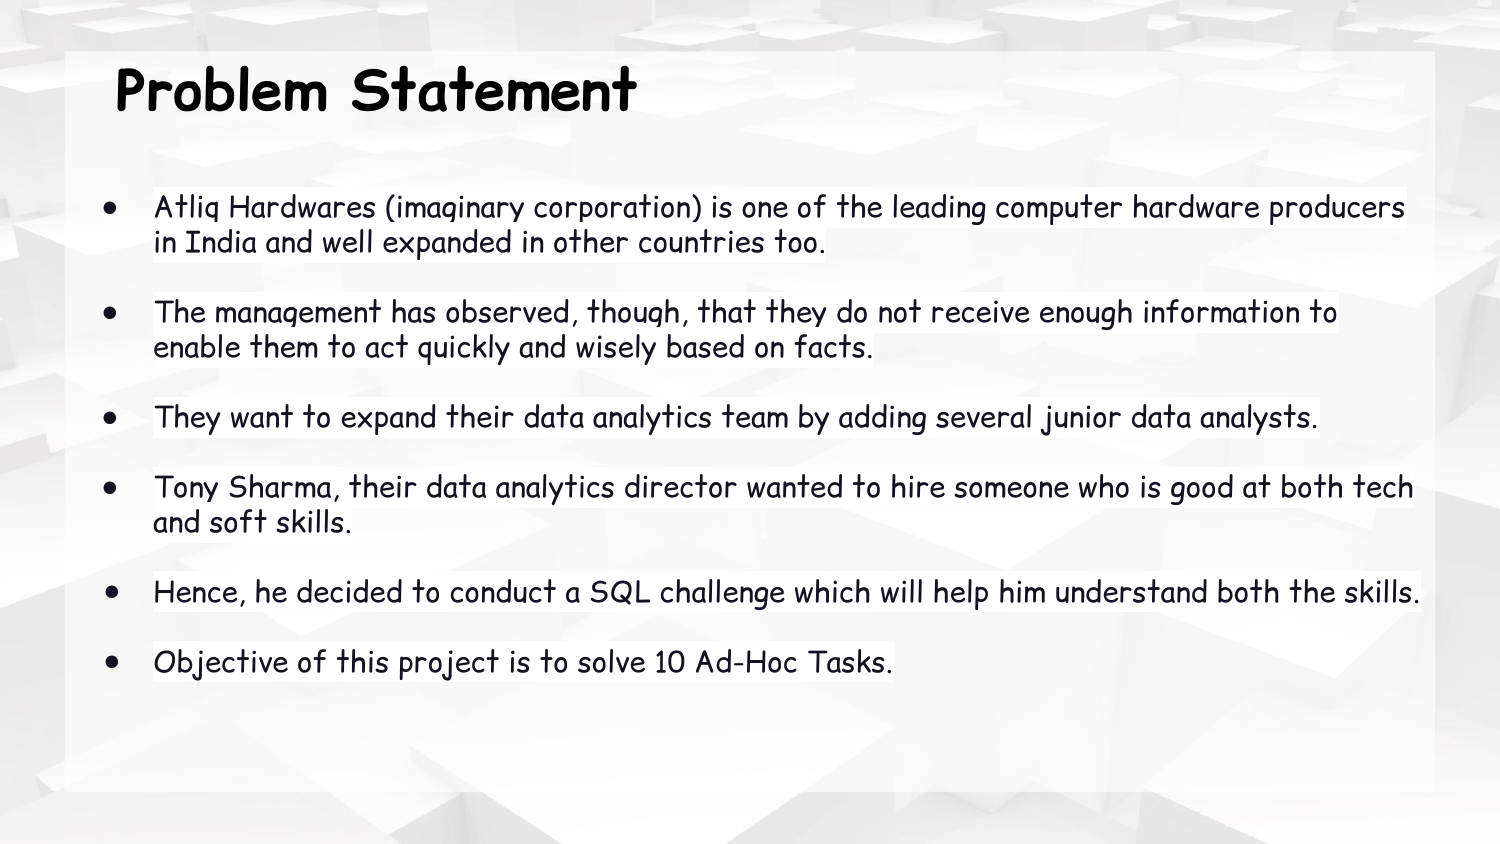

# Problem Statement
Atliq Hardwares (imaginary corporation) is one of the leading computer hardware producers in India and well expanded in other countries too.

The management has observed, though, that they do not receive enough information to enable them to act quickly and wisely based on facts.

They want to expand their data analytics team by adding several junior data analysts.

Tony Sharma, their data analytics director wanted to hire someone who is good at both tech and soft skills.

Hence, he decided to conduct a SQL challenge which will help him understand both the skills.

Objective of this project is to solve 10 Ad-Hoc Tasks.